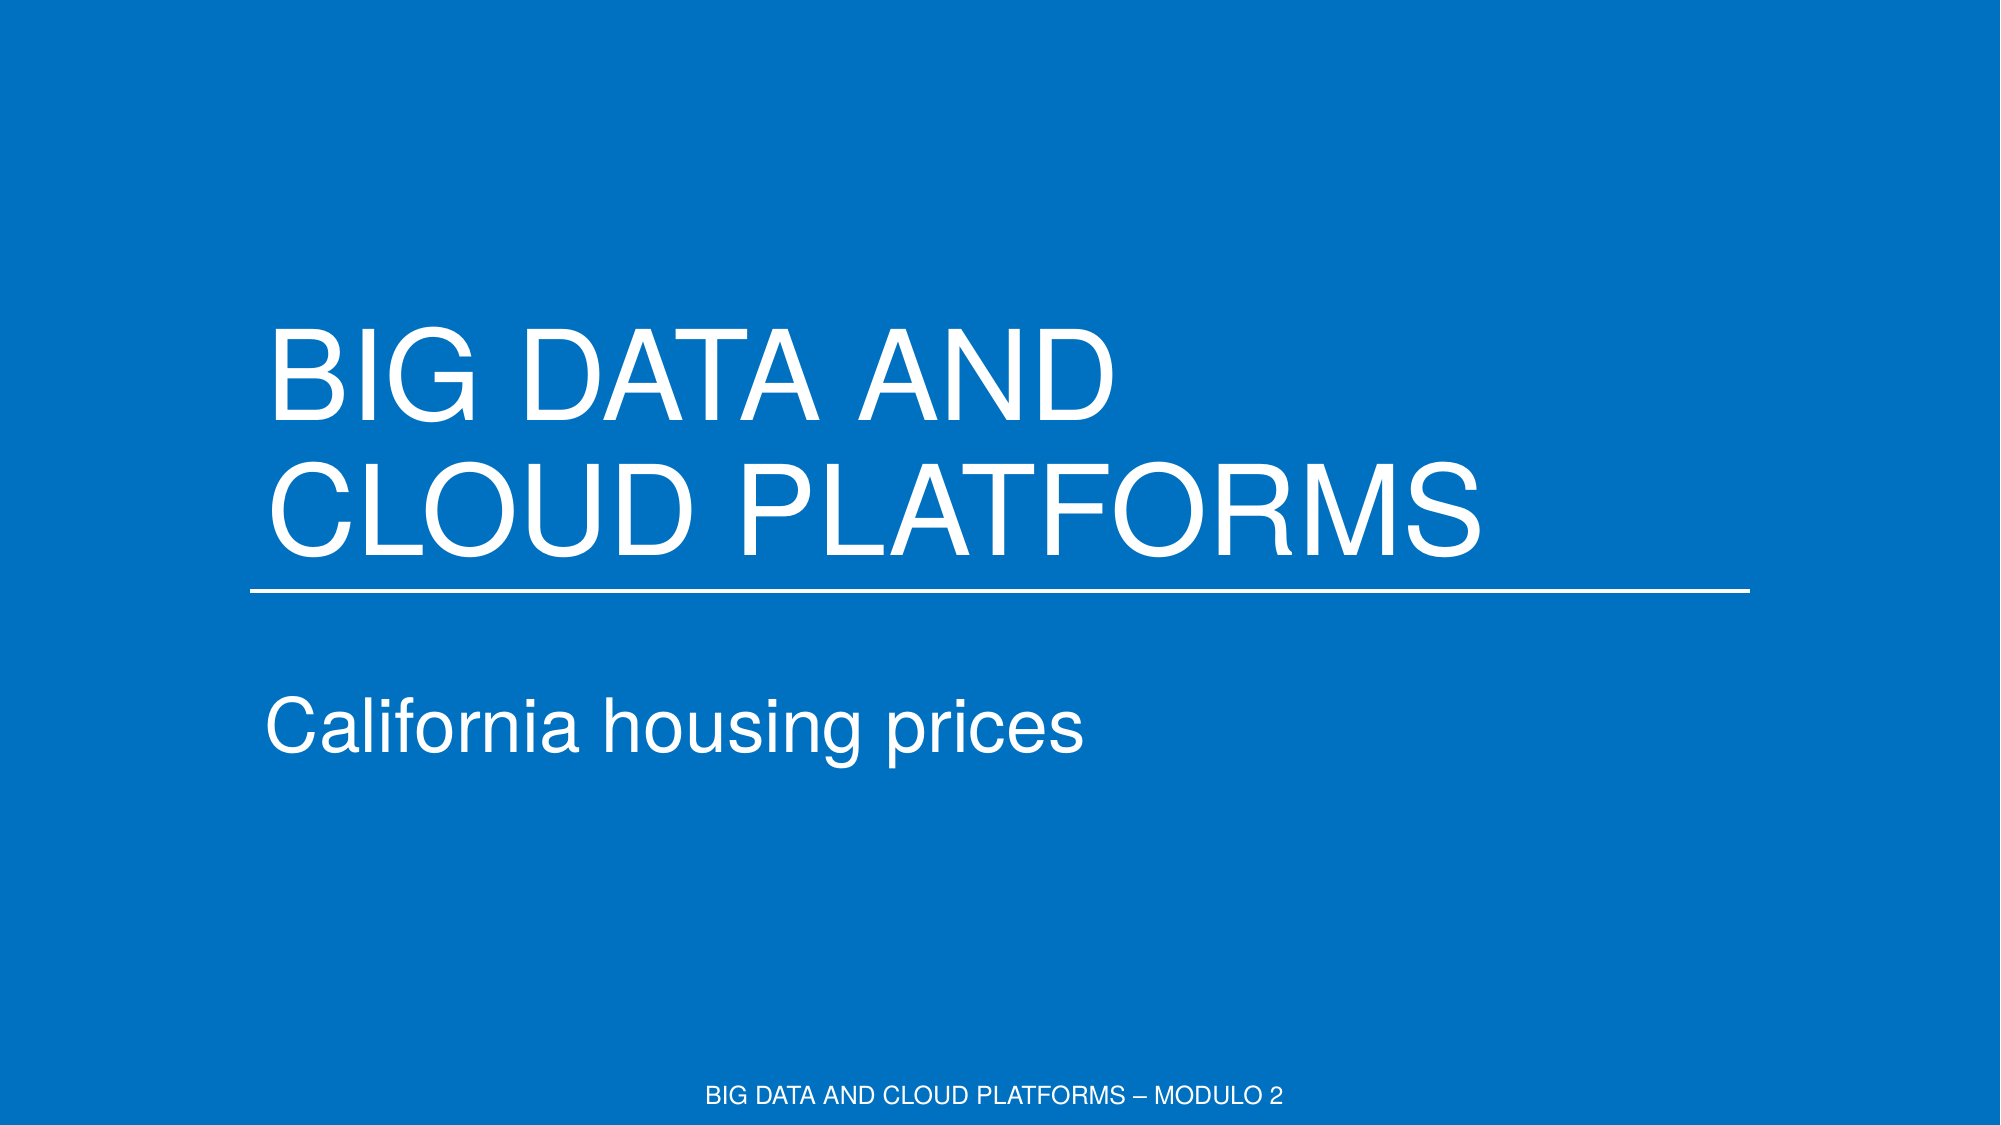

# BIG DATA AND CLOUD PLATFORMS
California housing prices